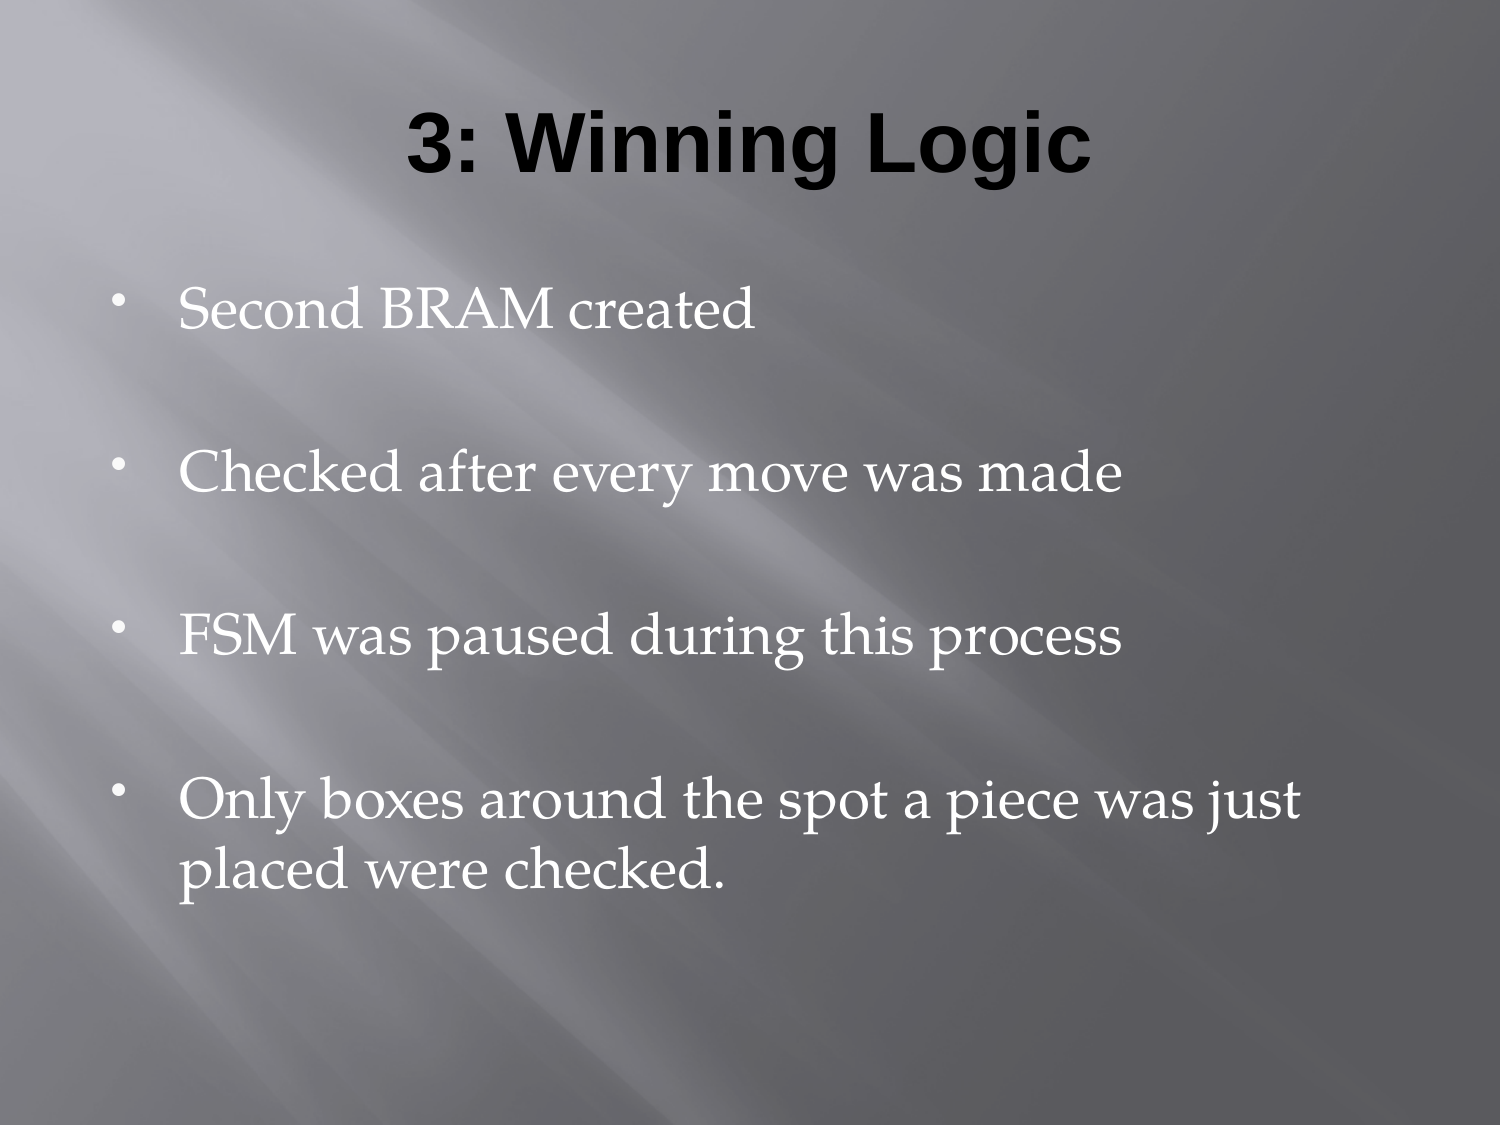

# 3: Winning Logic
Second BRAM created

Checked after every move was made

FSM was paused during this process

Only boxes around the spot a piece was just placed were checked.